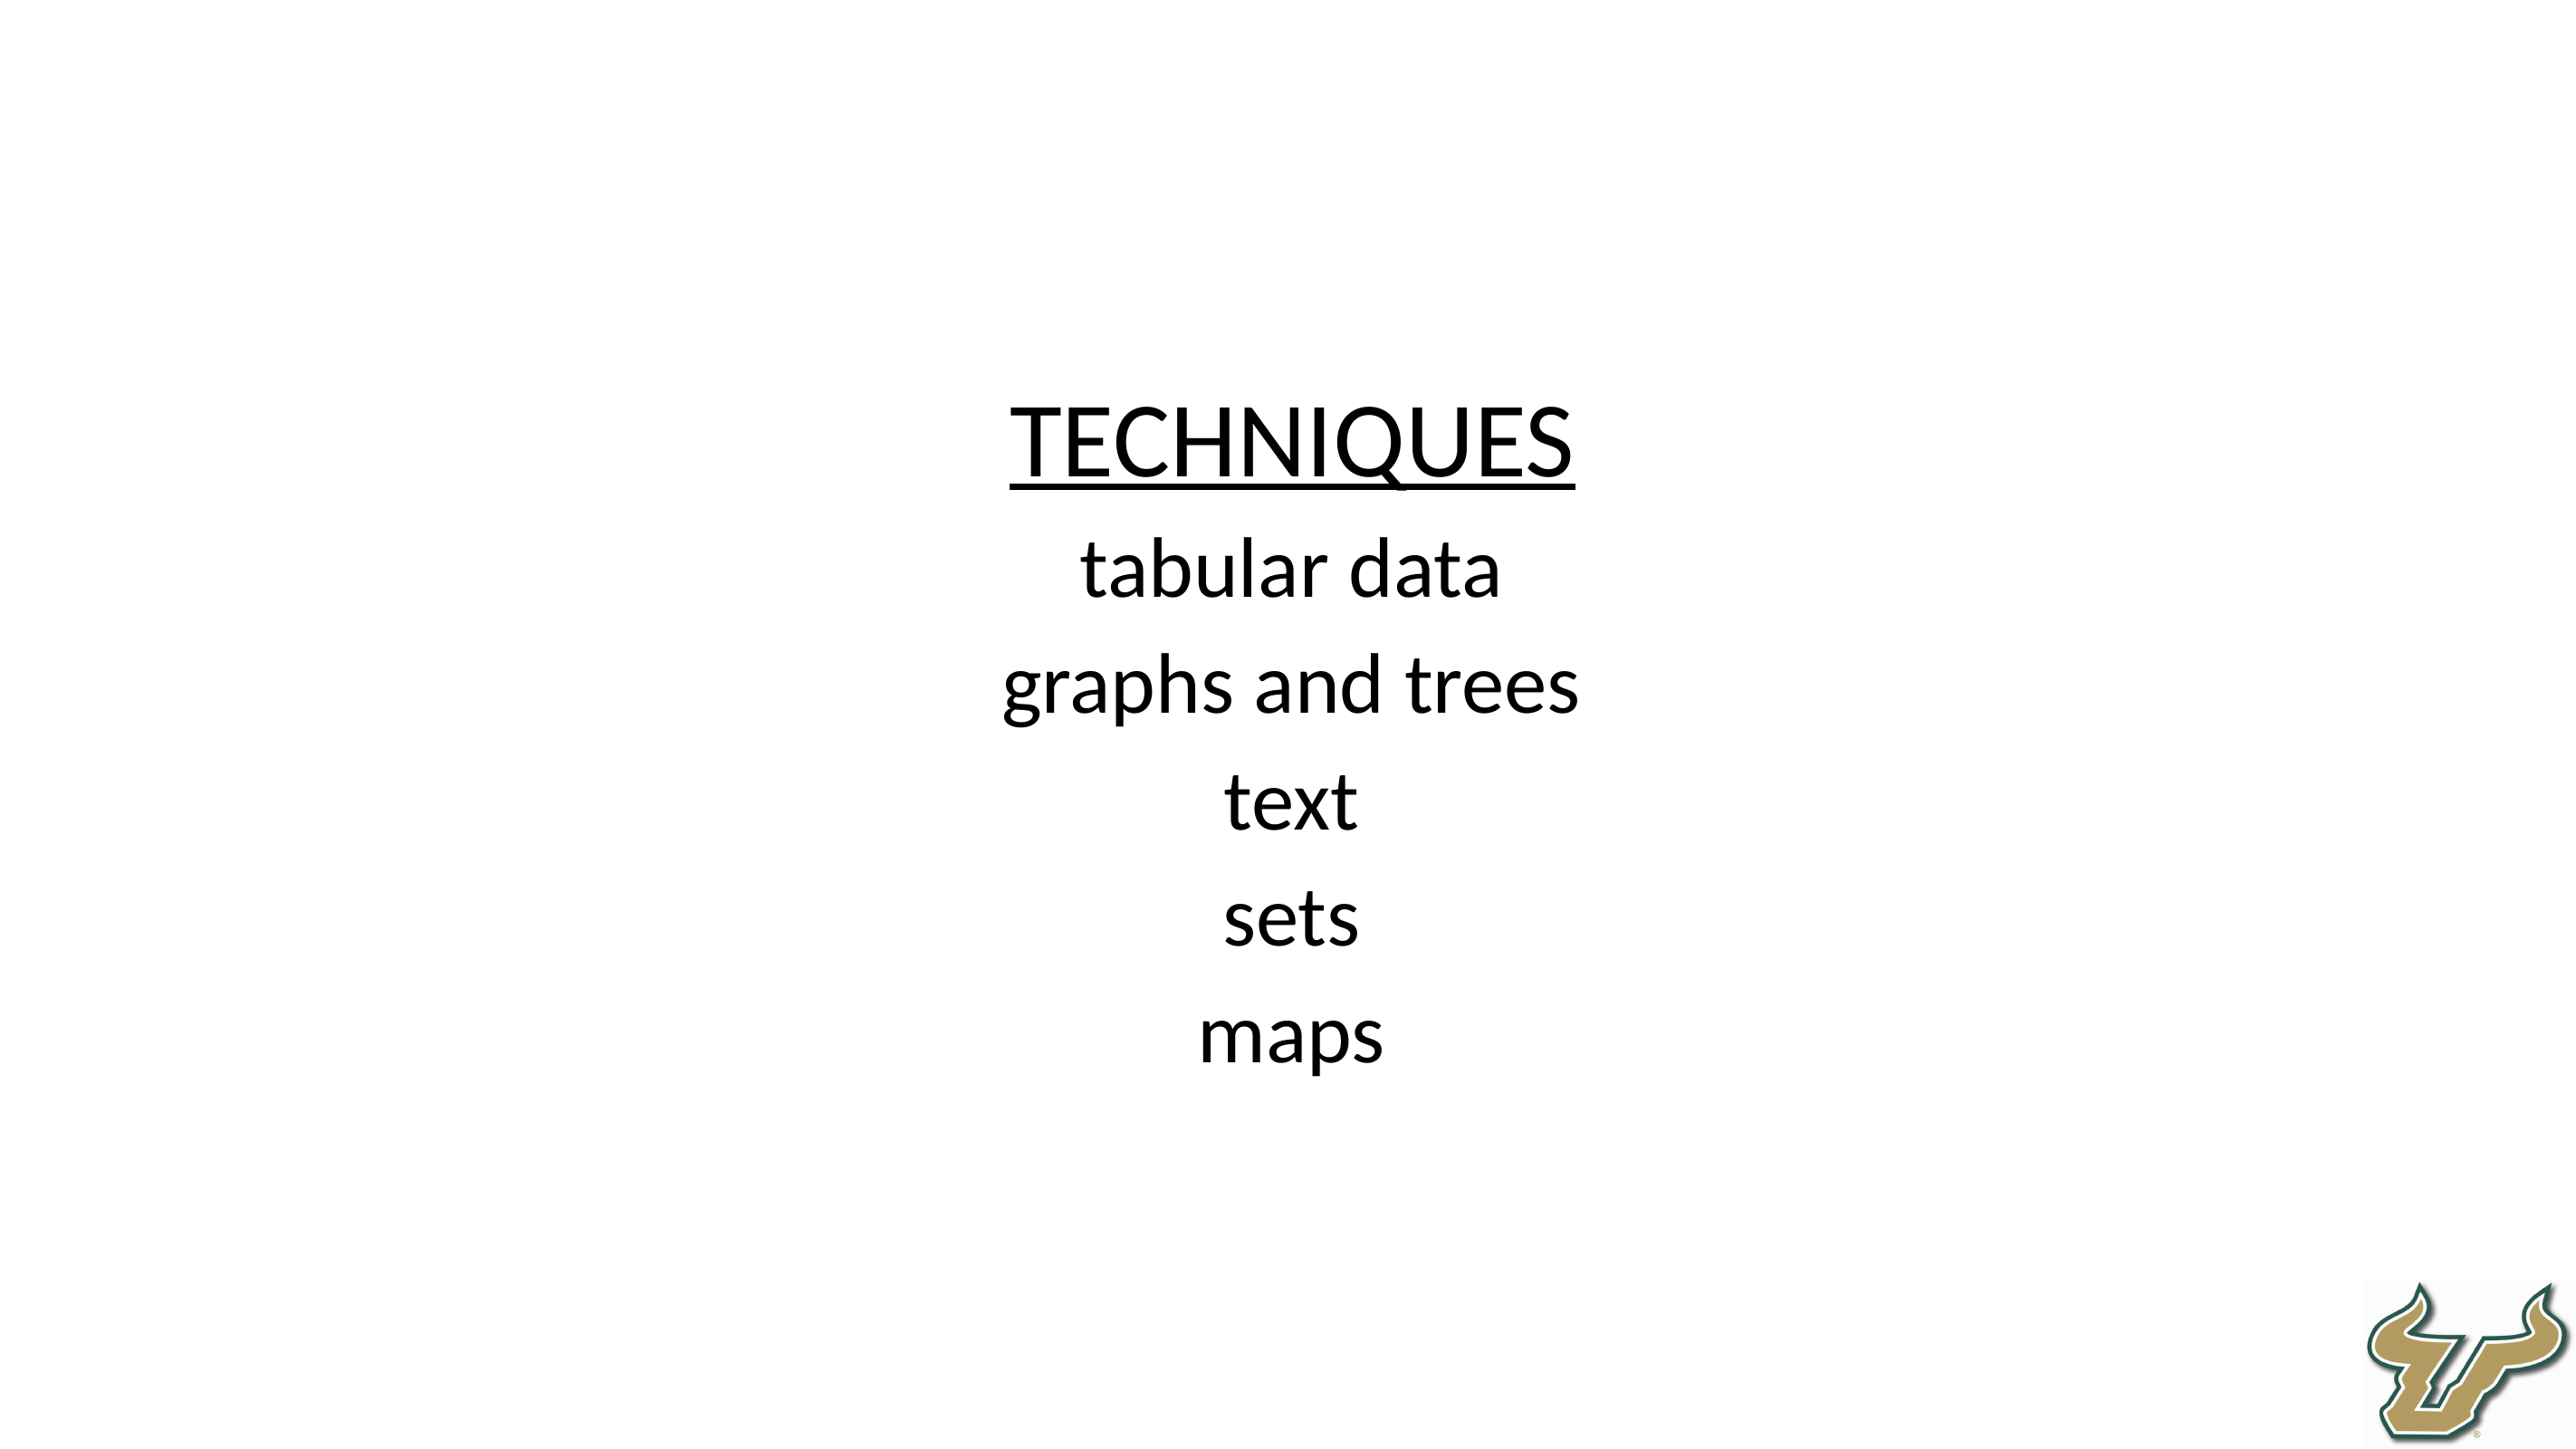

TECHNIQUES
tabular data
graphs and trees
text
sets
maps